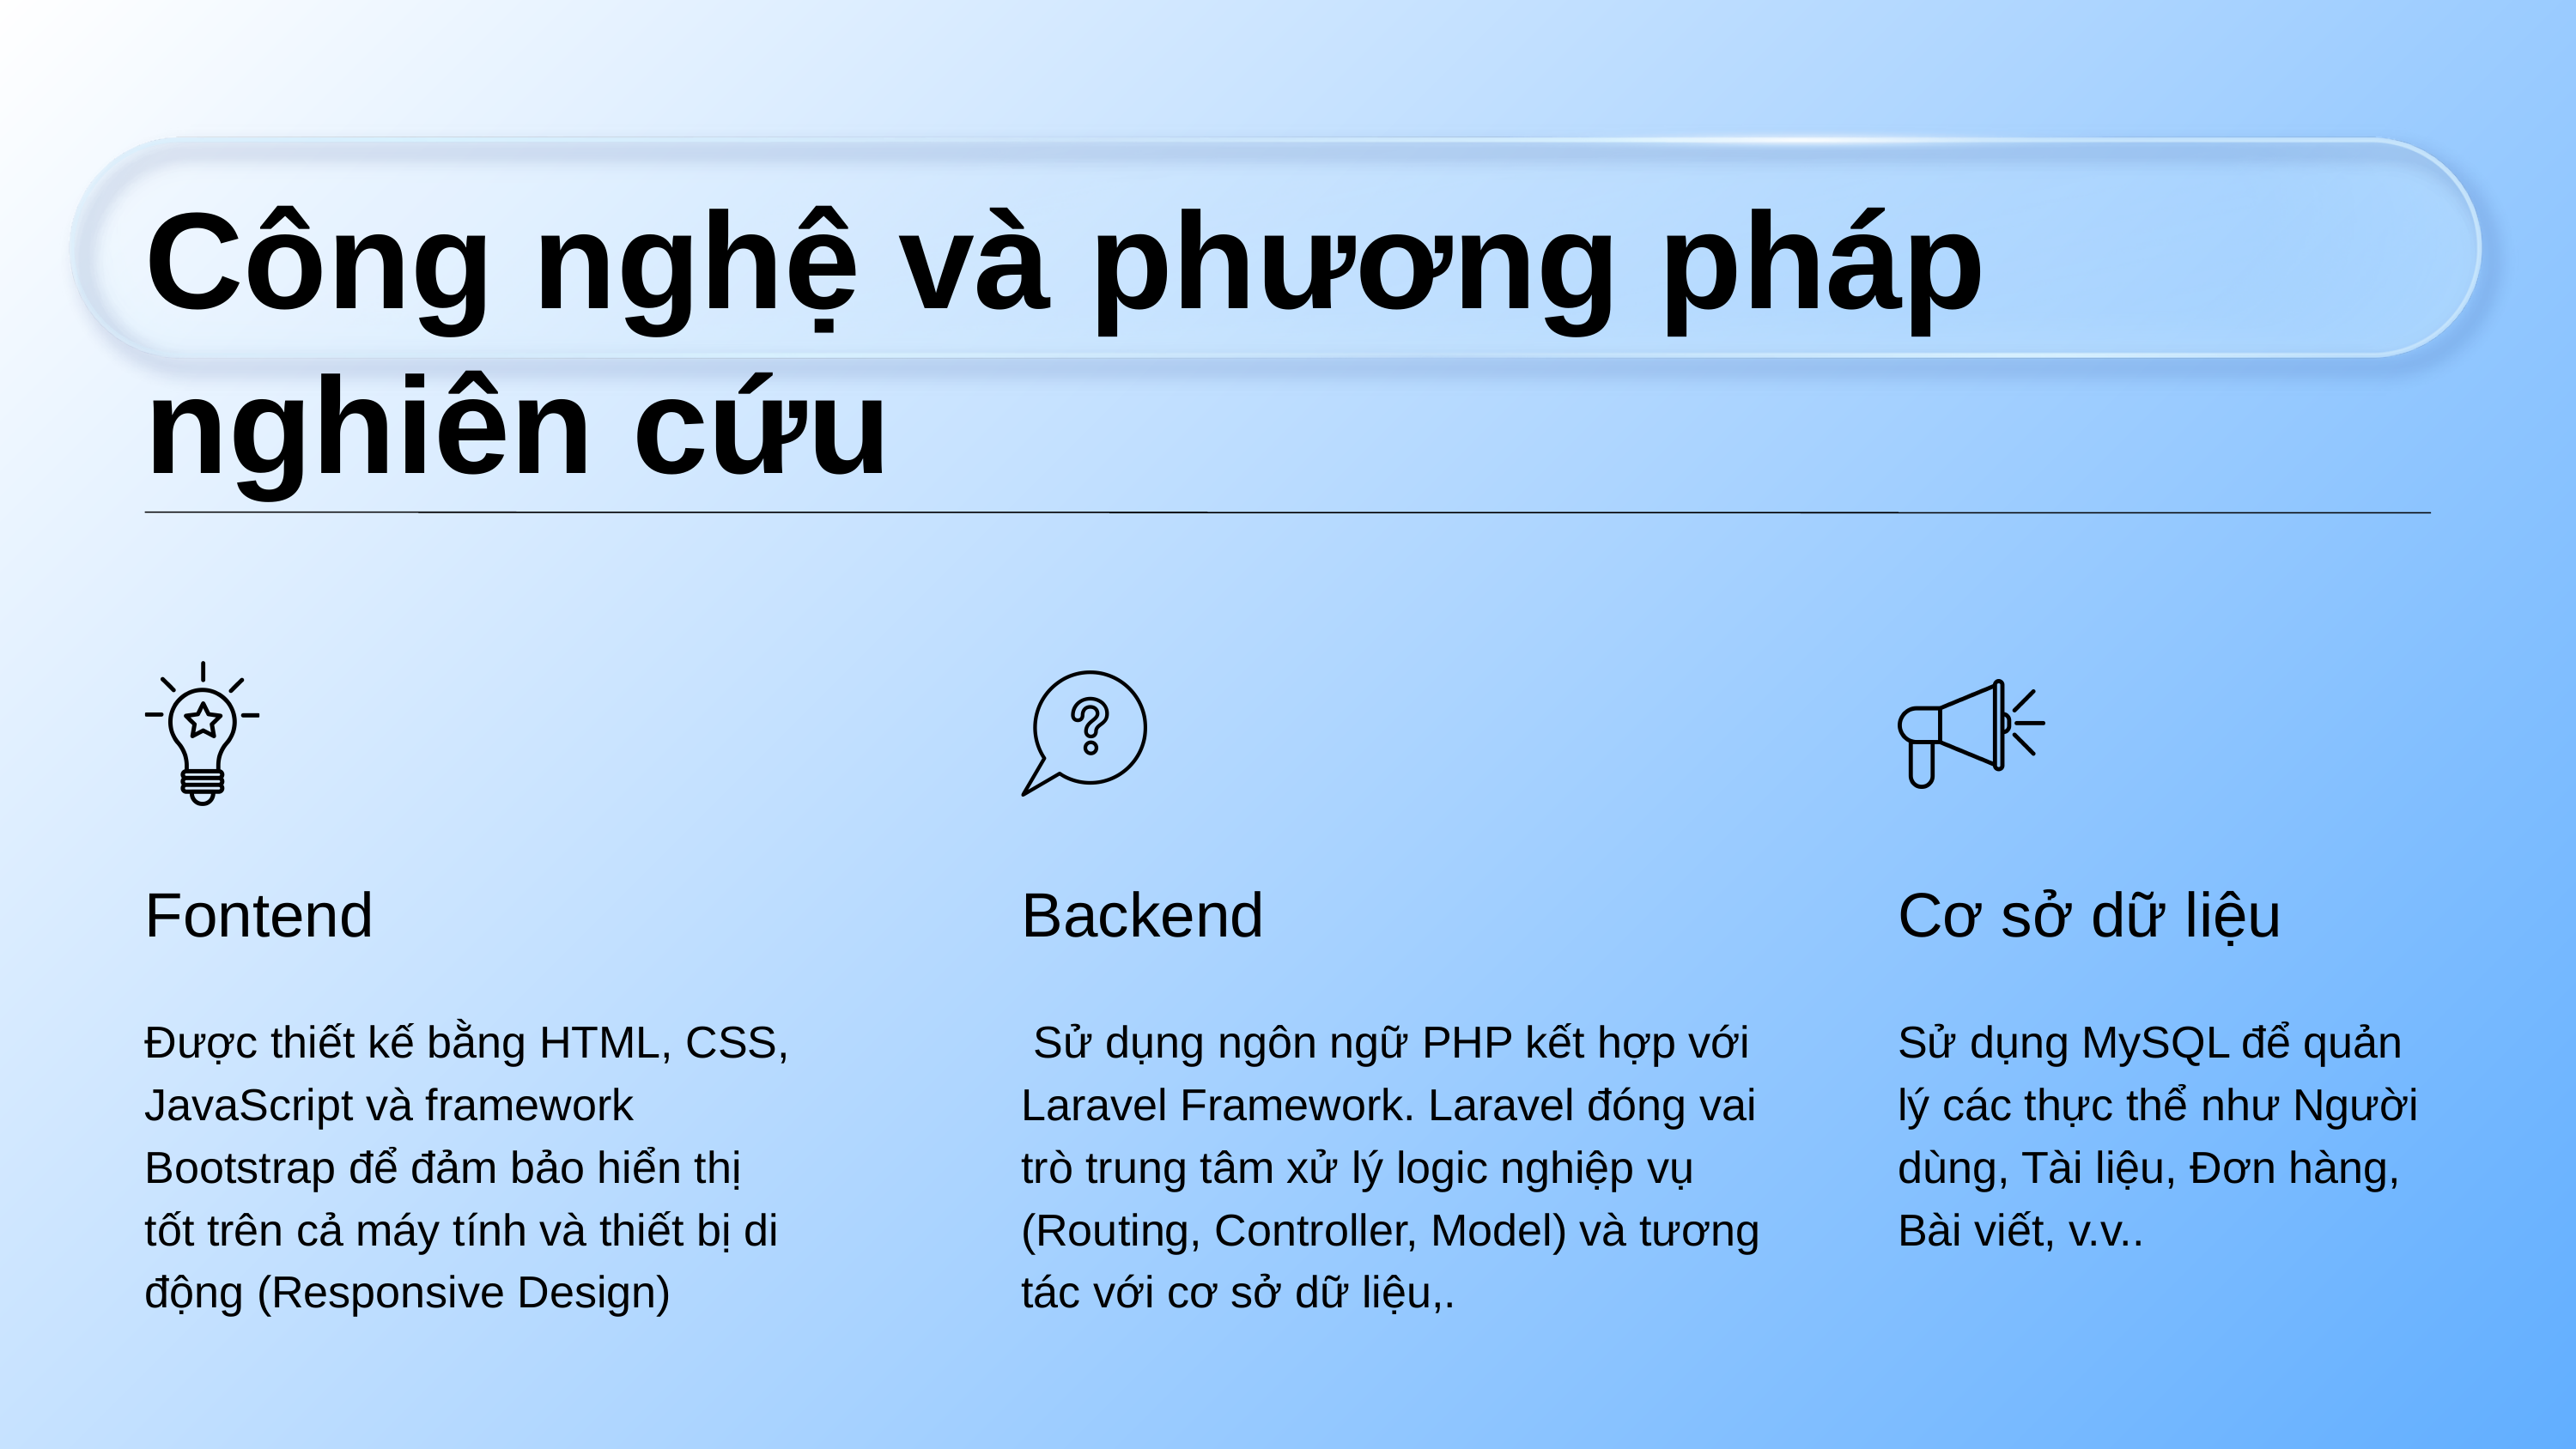

Công nghệ và phương pháp nghiên cứu

Fontend
Được thiết kế bằng HTML, CSS, JavaScript và framework Bootstrap để đảm bảo hiển thị tốt trên cả máy tính và thiết bị di động (Responsive Design)

Backend
 Sử dụng ngôn ngữ PHP kết hợp với Laravel Framework. Laravel đóng vai trò trung tâm xử lý logic nghiệp vụ (Routing, Controller, Model) và tương tác với cơ sở dữ liệu,.

Cơ sở dữ liệu
Sử dụng MySQL để quản lý các thực thể như Người dùng, Tài liệu, Đơn hàng, Bài viết, v.v..